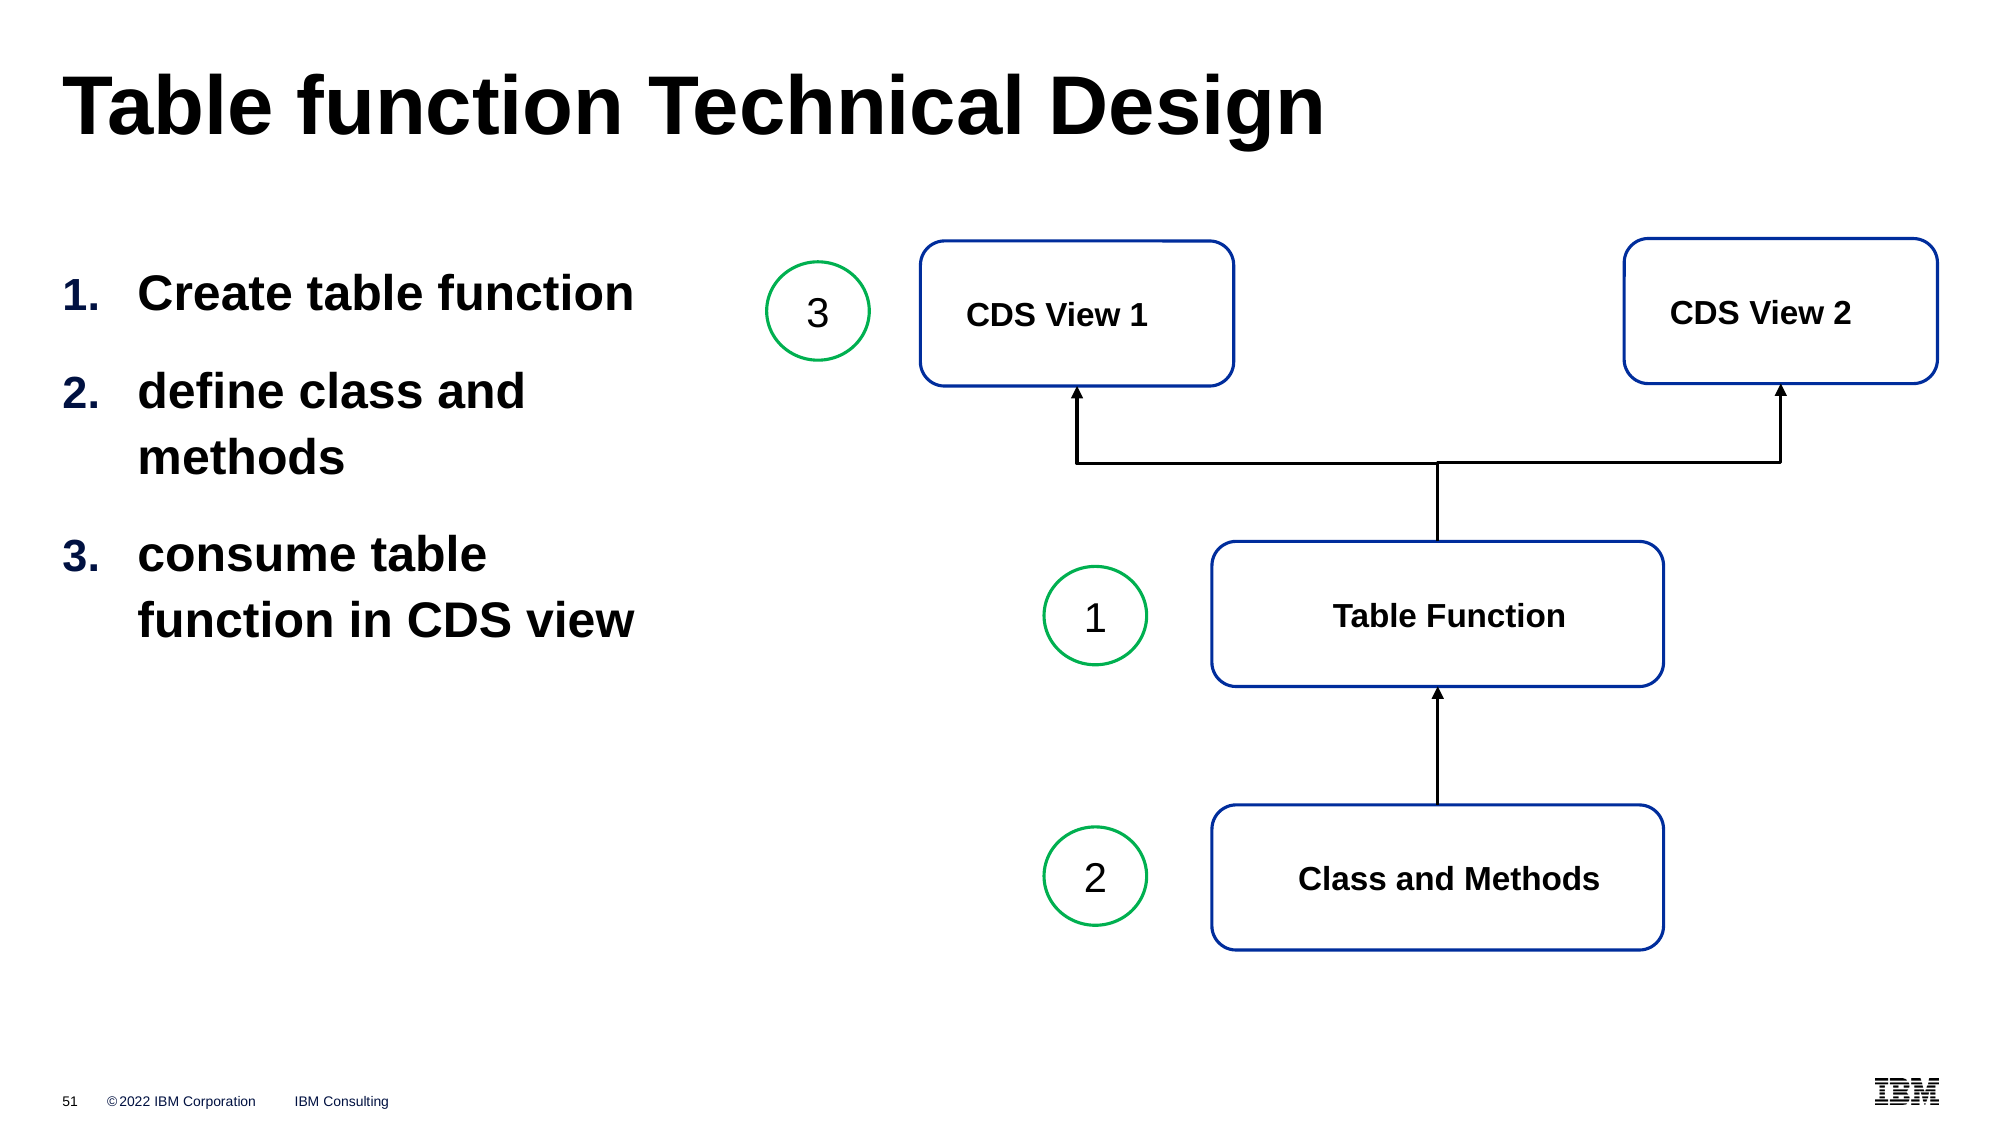

# Table function Technical Design
CDS View 2
CDS View 1
3
Table Function
1
Class and Methods
2
Create table function
define class and methods
consume table function in CDS view